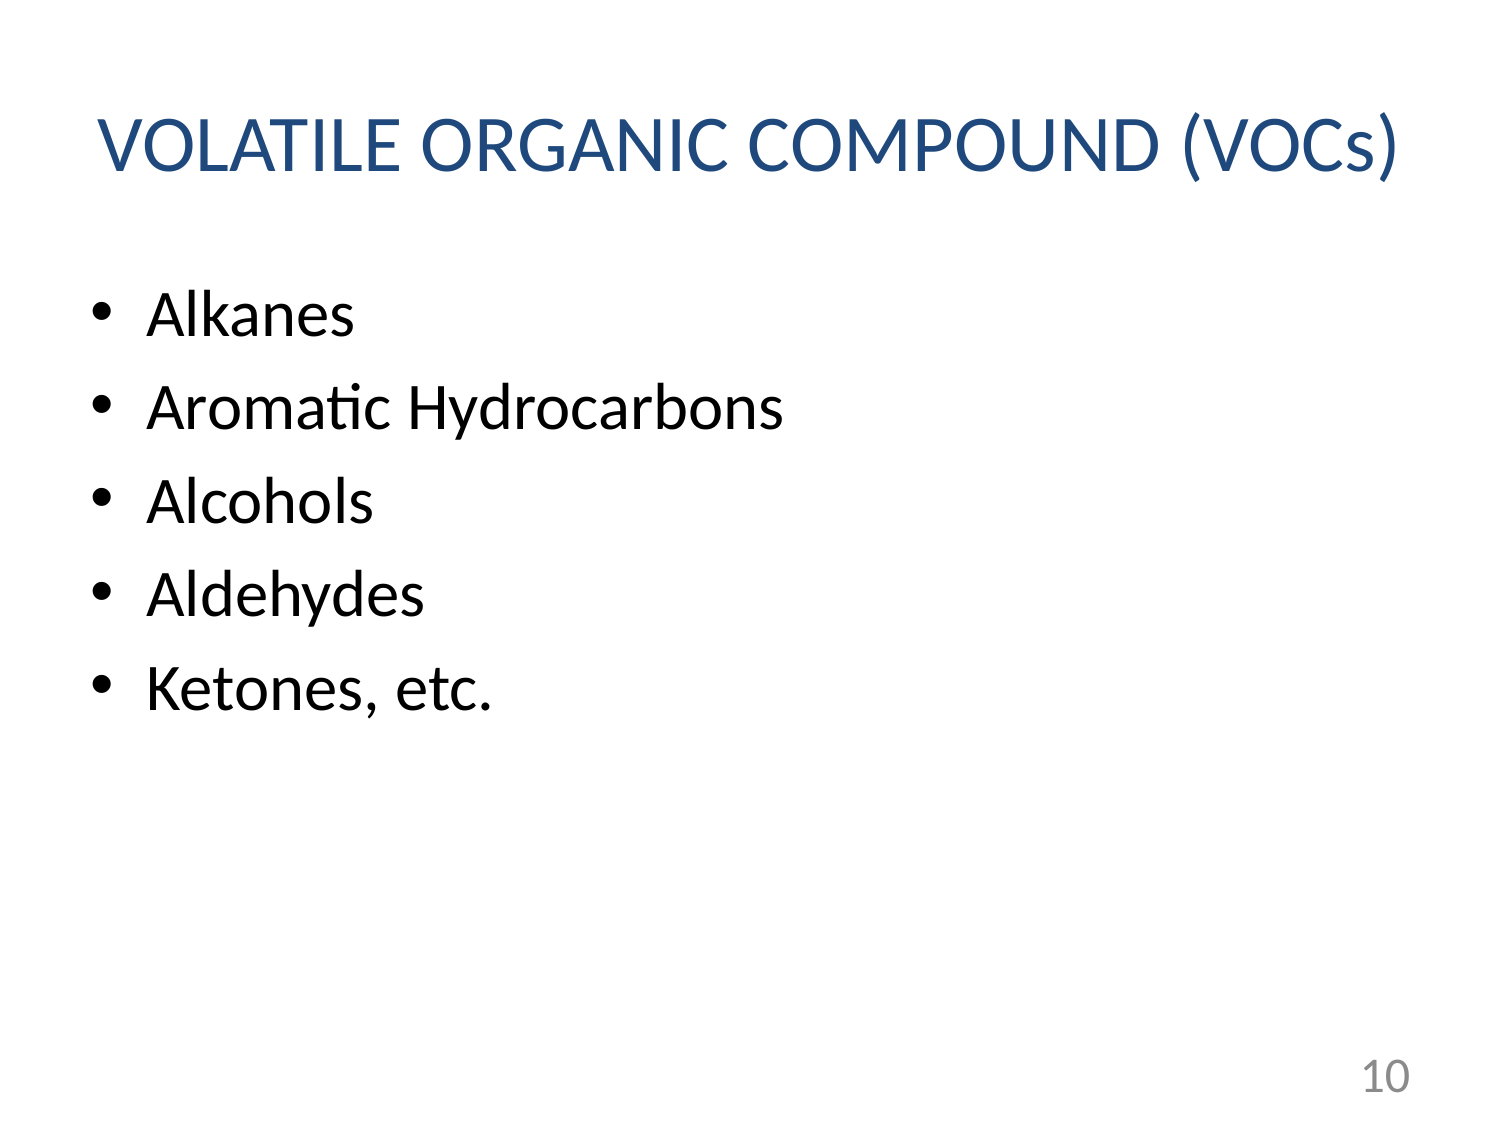

# VOLATILE ORGANIC COMPOUND (VOCs)
Alkanes
Aromatic Hydrocarbons
Alcohols
Aldehydes
Ketones, etc.
10